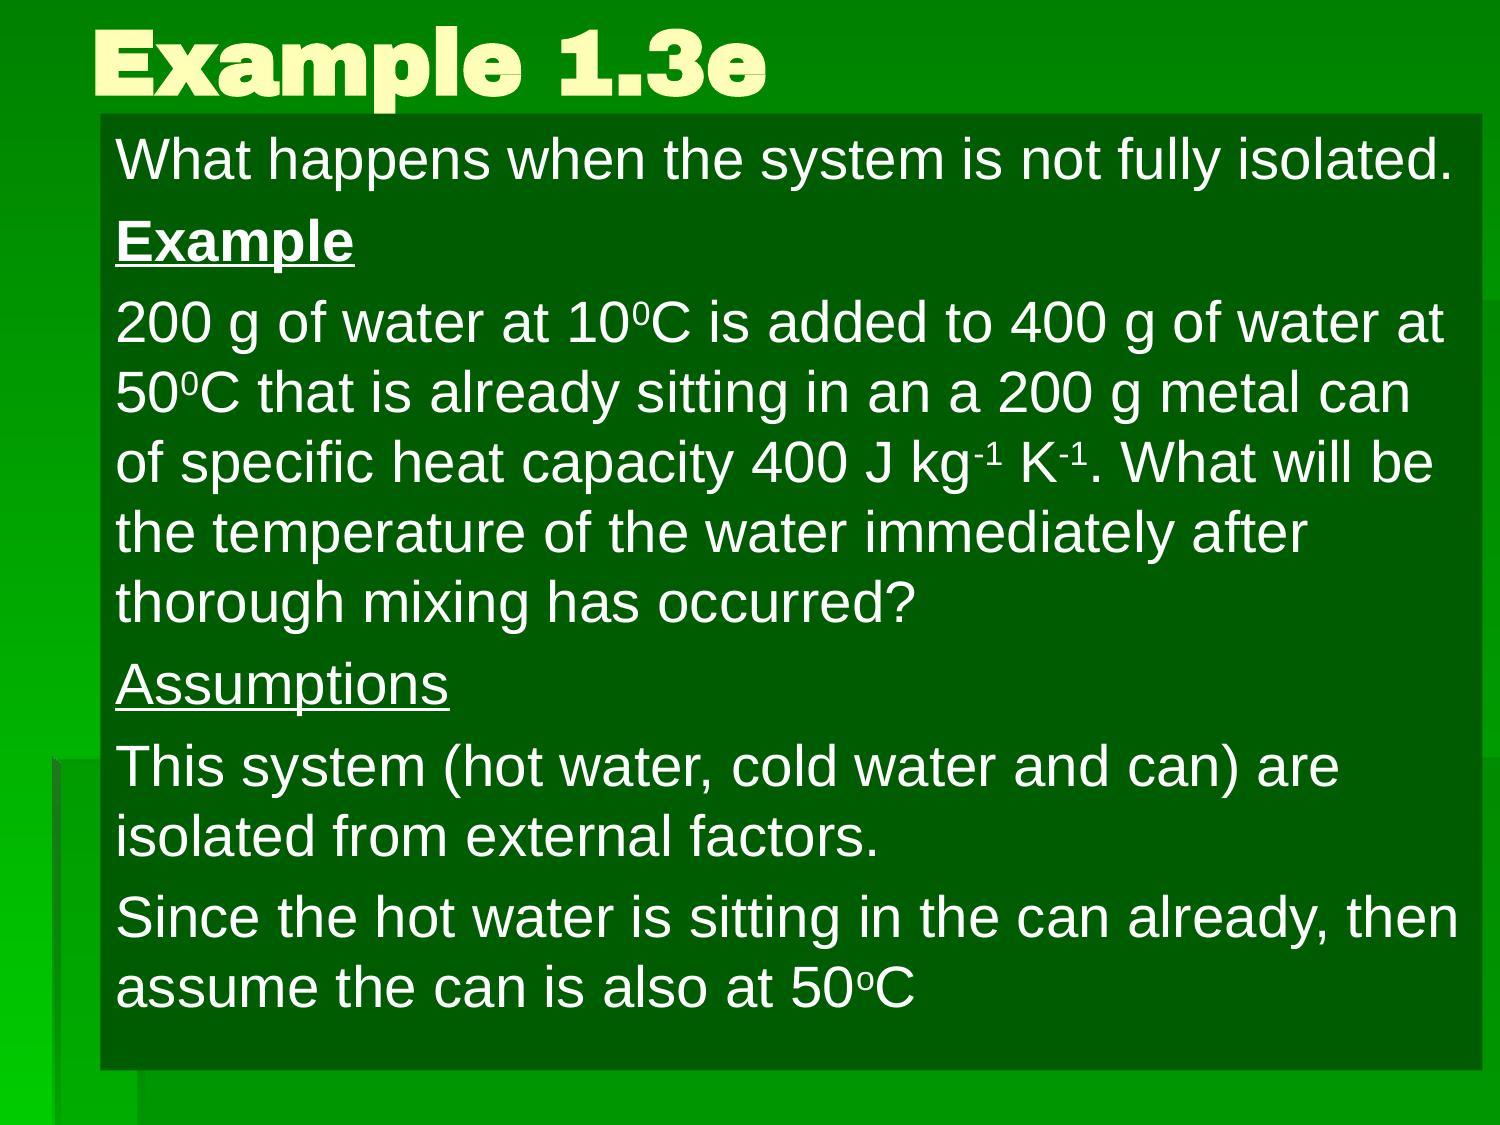

# Example 1.3e
What happens when the system is not fully isolated.
Example
200 g of water at 100C is added to 400 g of water at 500C that is already sitting in an a 200 g metal can of specific heat capacity 400 J kg-1 K-1. What will be the temperature of the water immediately after thorough mixing has occurred?
Assumptions
This system (hot water, cold water and can) are isolated from external factors.
Since the hot water is sitting in the can already, then assume the can is also at 50oC